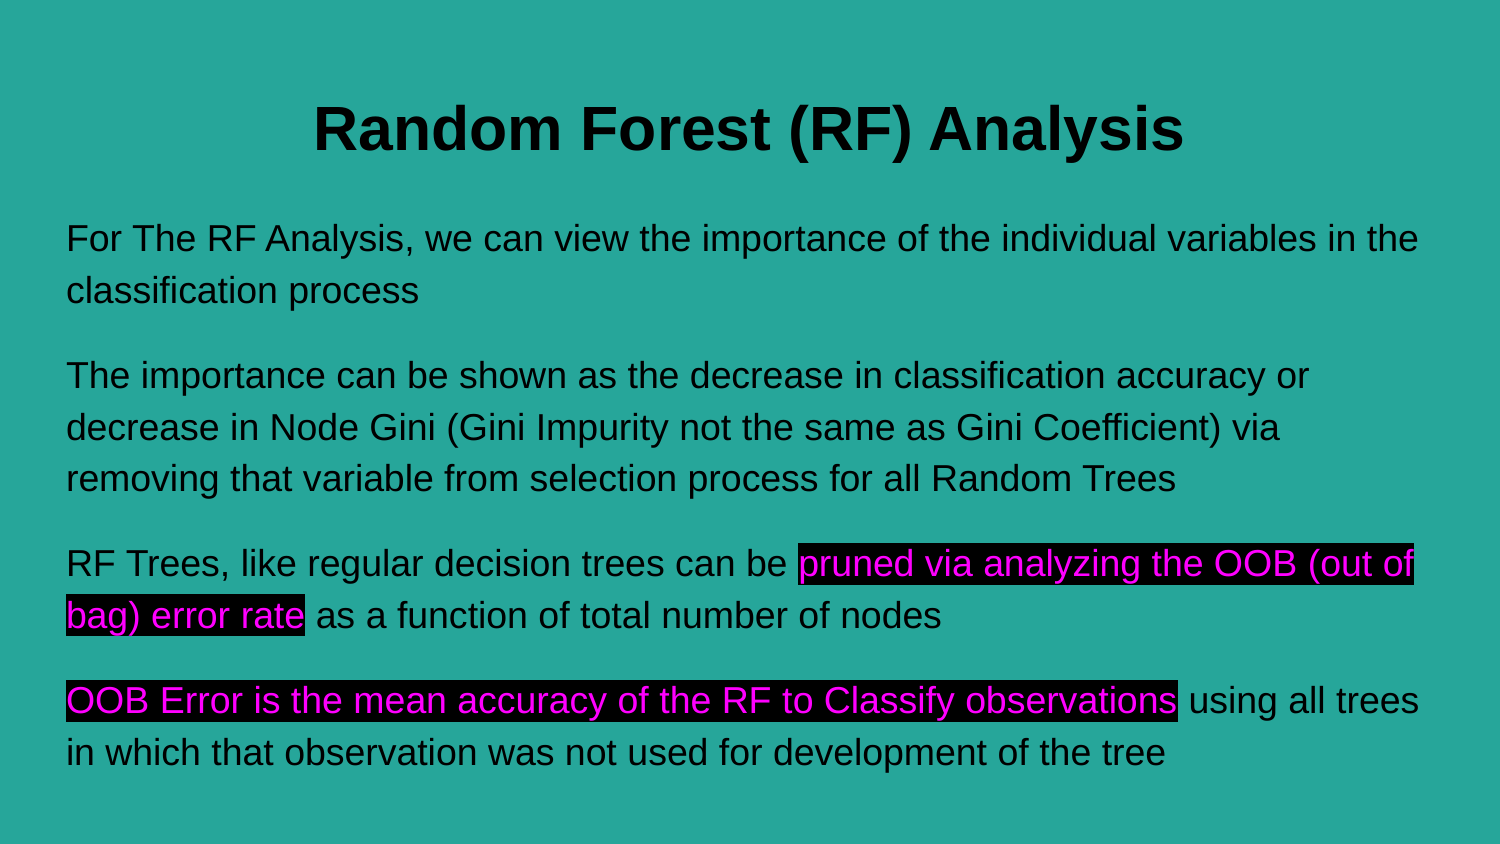

# Random Forest (RF) Analysis
For The RF Analysis, we can view the importance of the individual variables in the classification process
The importance can be shown as the decrease in classification accuracy or decrease in Node Gini (Gini Impurity not the same as Gini Coefficient) via removing that variable from selection process for all Random Trees
RF Trees, like regular decision trees can be pruned via analyzing the OOB (out of bag) error rate as a function of total number of nodes
OOB Error is the mean accuracy of the RF to Classify observations using all trees in which that observation was not used for development of the tree